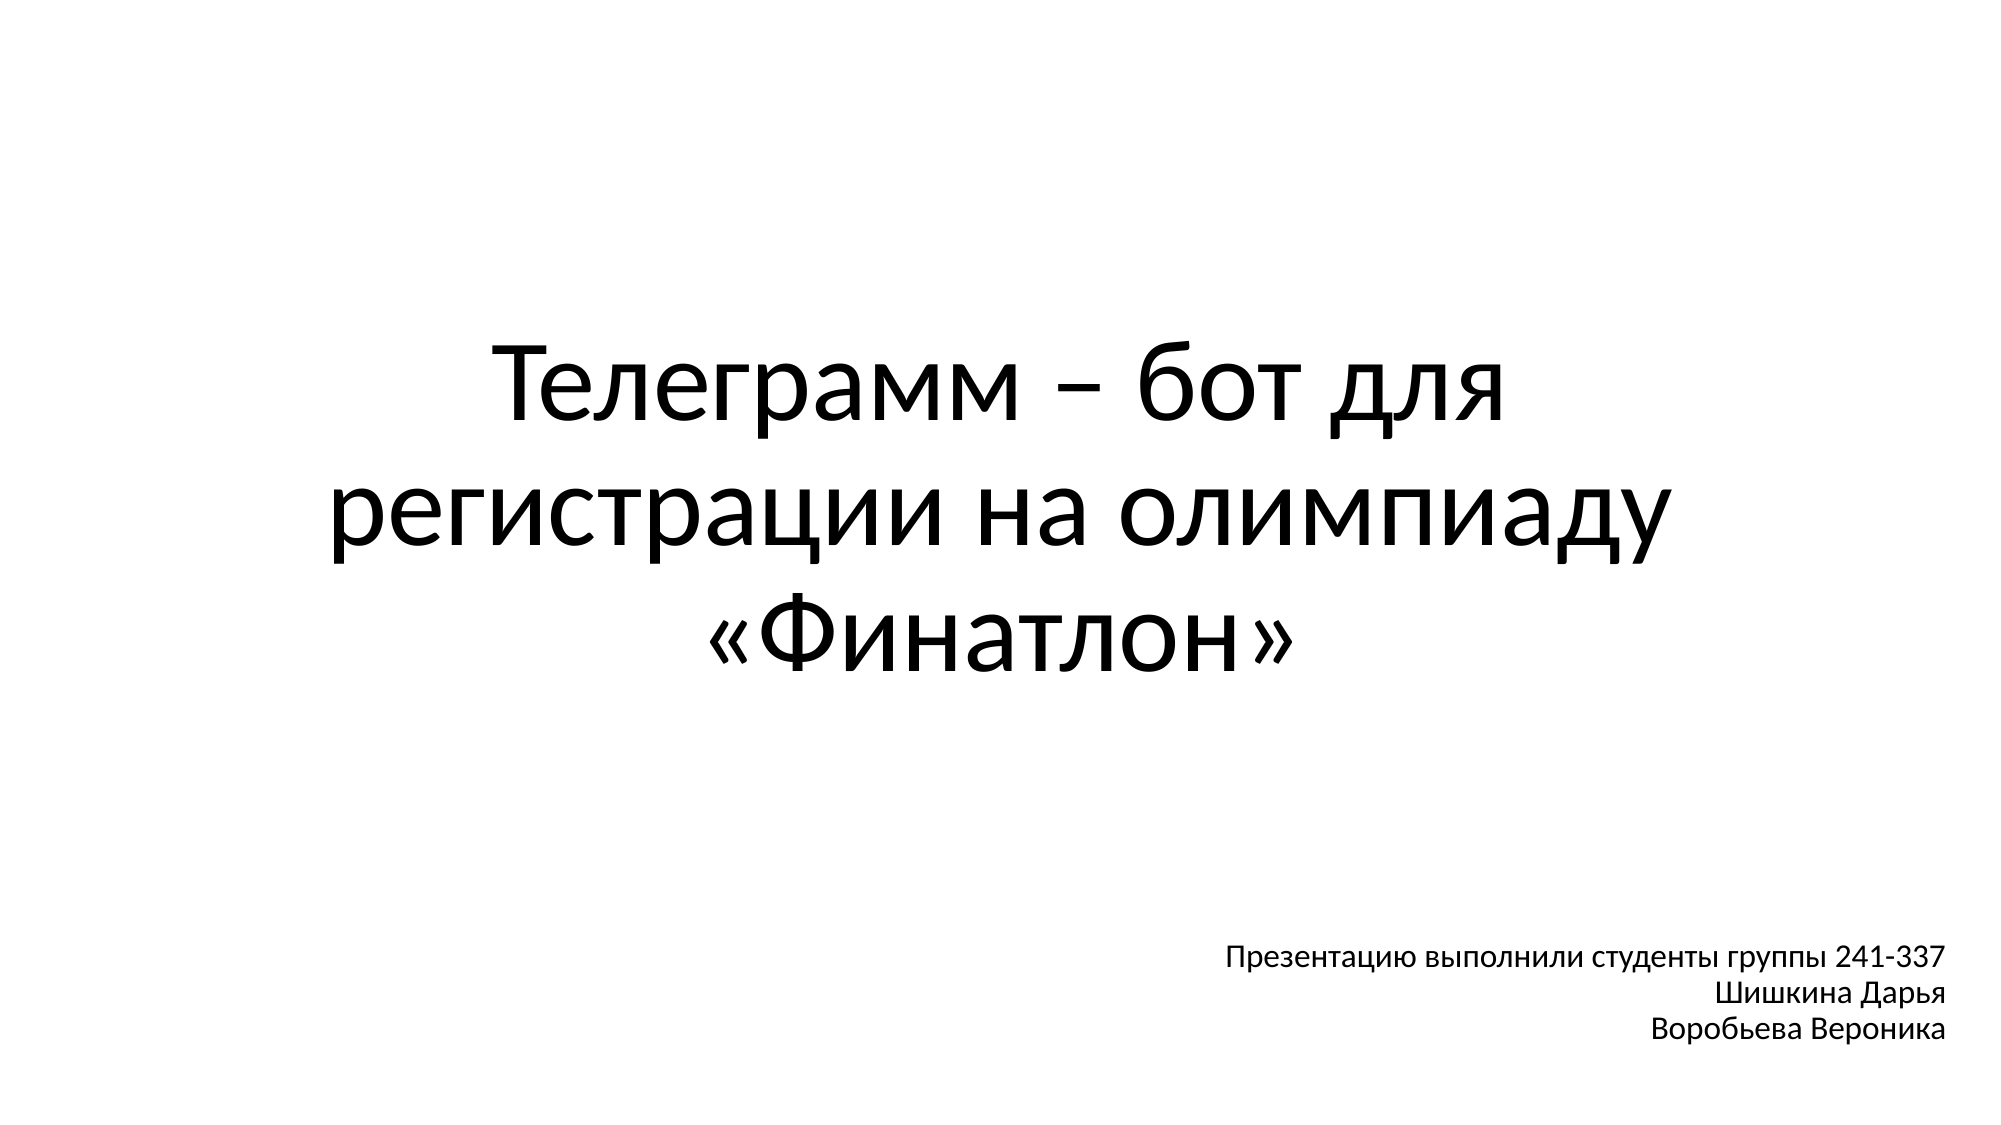

# Телеграмм – бот для регистрации на олимпиаду «Финатлон»
Презентацию выполнили студенты группы 241-337
Шишкина Дарья
Воробьева Вероника